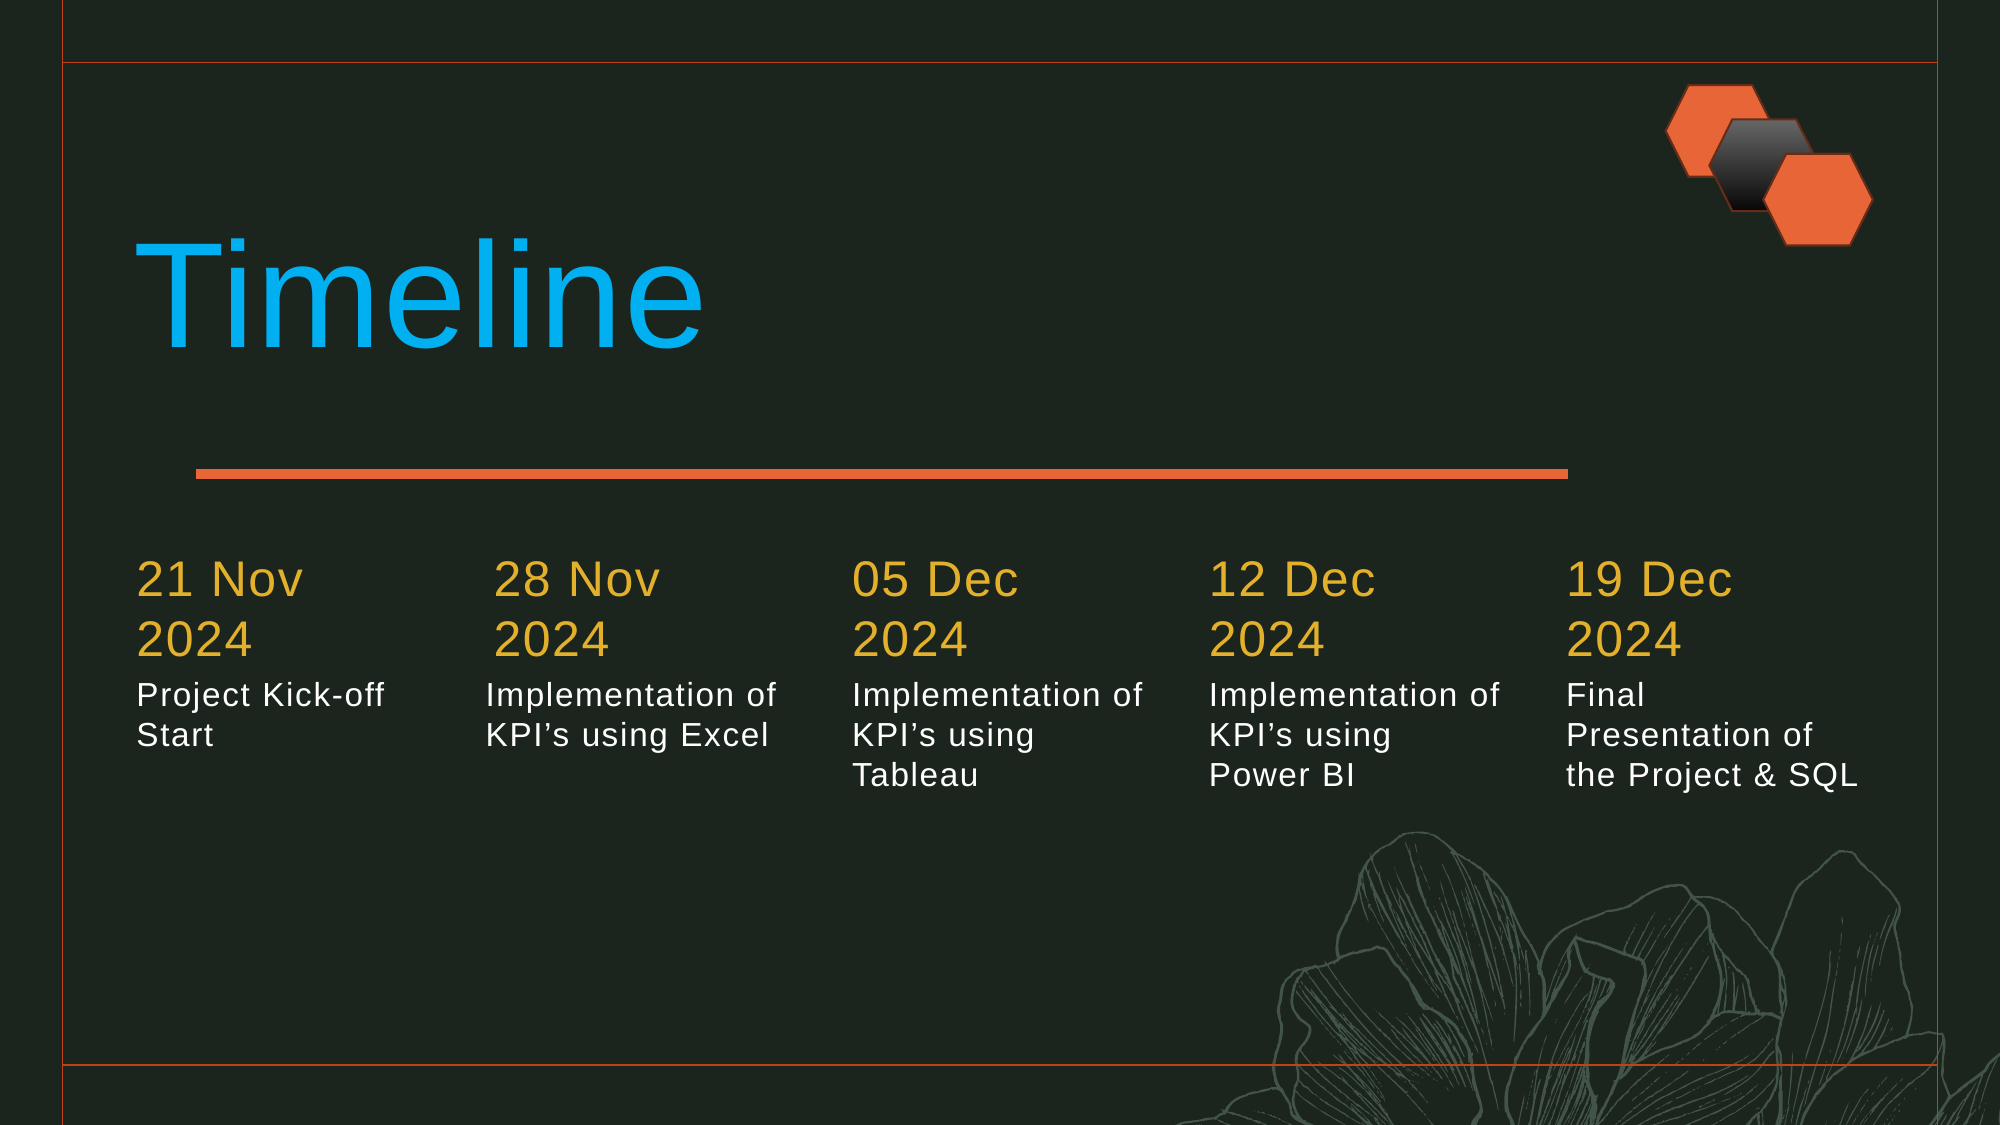

# Timeline

21 Nov 2024
28 Nov 2024
05 Dec 2024
12 Dec 2024
19 Dec 2024
Project Kick-off Start
Implementation of KPI’s using Excel

Implementation of KPI’s using Tableau

Implementation of KPI’s using Power BI
Final Presentation of the Project & SQL